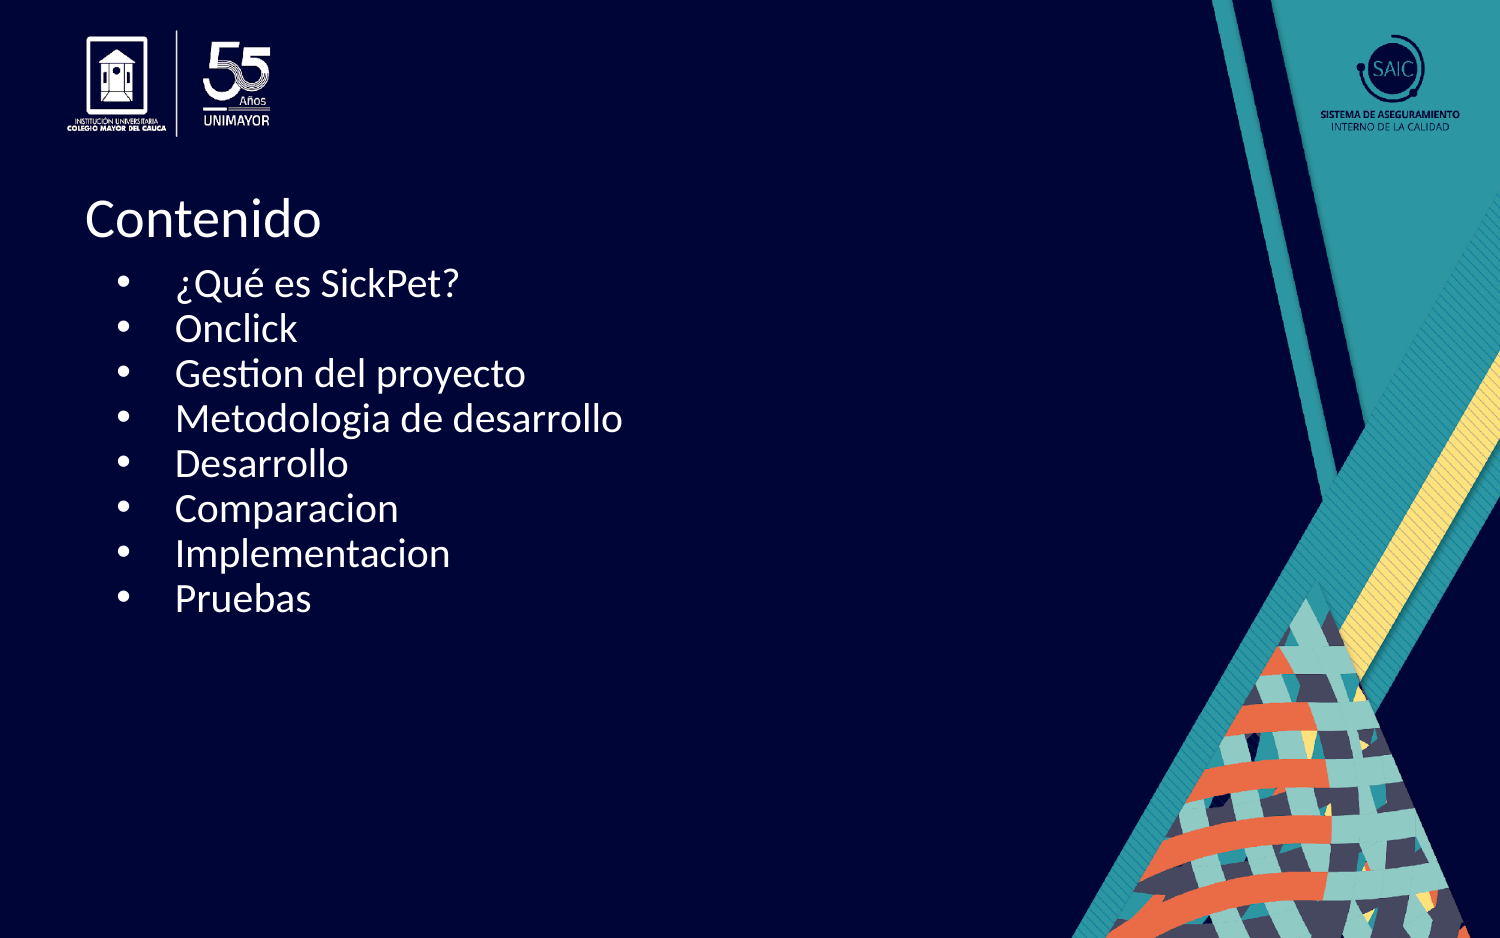

# Contenido
¿Qué es SickPet?
Onclick
Gestion del proyecto
Metodologia de desarrollo
Desarrollo
Comparacion
Implementacion
Pruebas